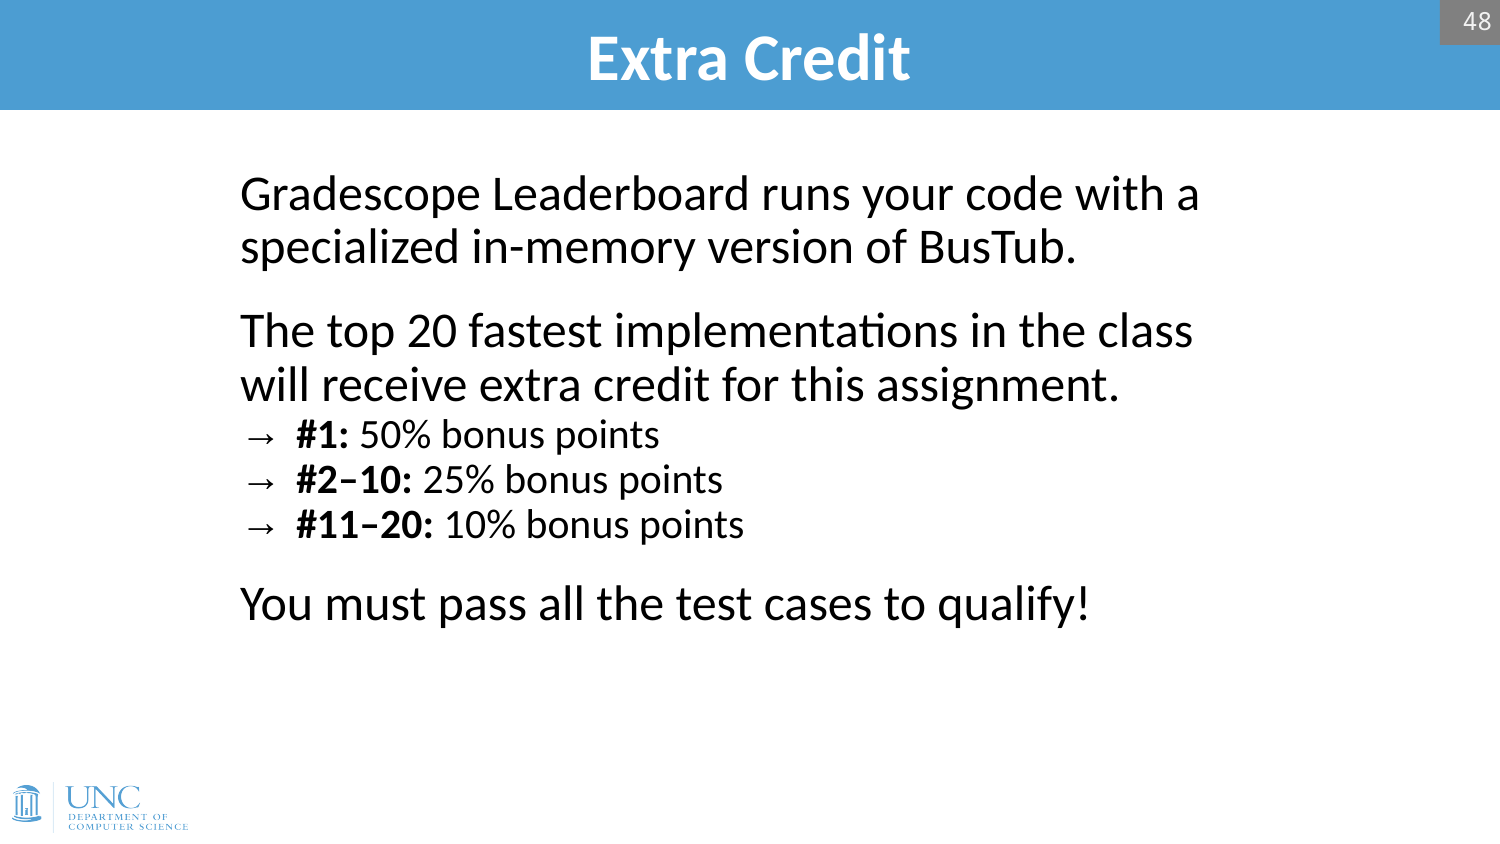

48
# Extra Credit
Gradescope Leaderboard runs your code with a specialized in-memory version of BusTub.

The top 20 fastest implementations in the class will receive extra credit for this assignment.
#1: 50% bonus points
#2–10: 25% bonus points
#11–20: 10% bonus points

You must pass all the test cases to qualify!